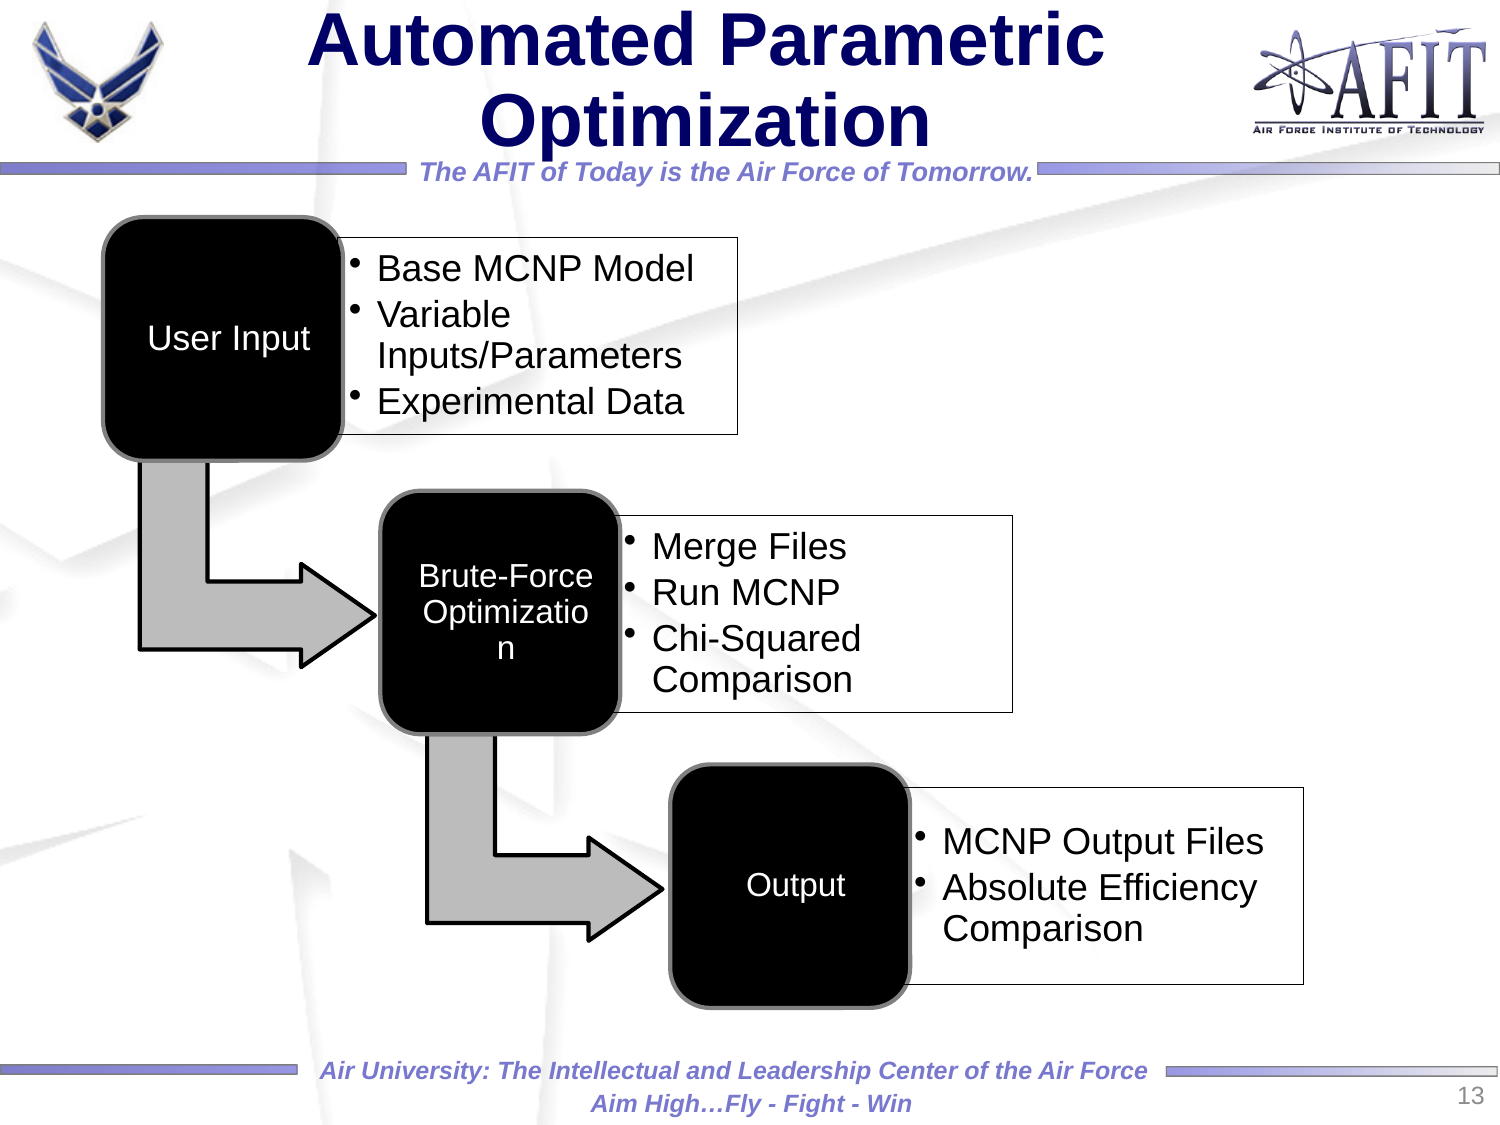

# Automated Parametric Optimization
User Input
Base MCNP Model
Variable Inputs/Parameters
Experimental Data
Brute-Force Optimization
Merge Files
Run MCNP
Chi-Squared Comparison
Output
MCNP Output Files
Absolute Efficiency Comparison
13